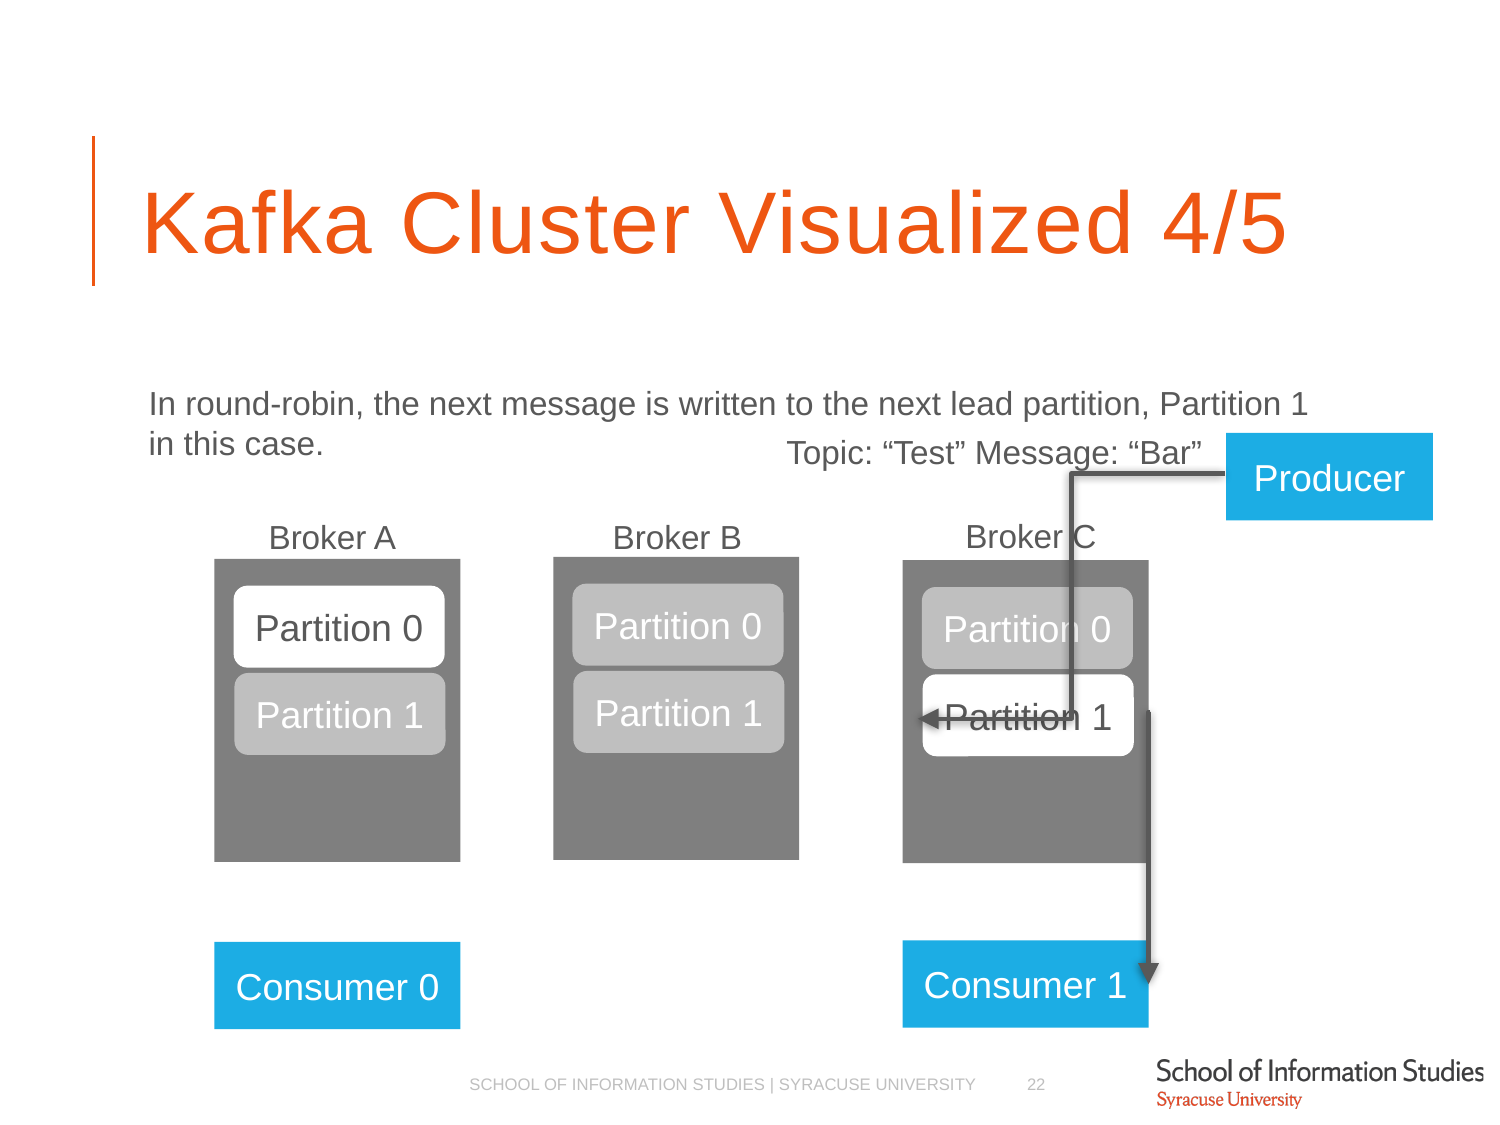

# Kafka Cluster Visualized 4/5
In round-robin, the next message is written to the next lead partition, Partition 1 in this case.
Topic: “Test” Message: “Bar”
Producer
Broker C
Broker B
Broker A

Partition 0
Partition 0
Partition 0
Partition 1
Partition 1
Partition 1
Consumer 1
Consumer 0
School of Information Studies | Syracuse University
22